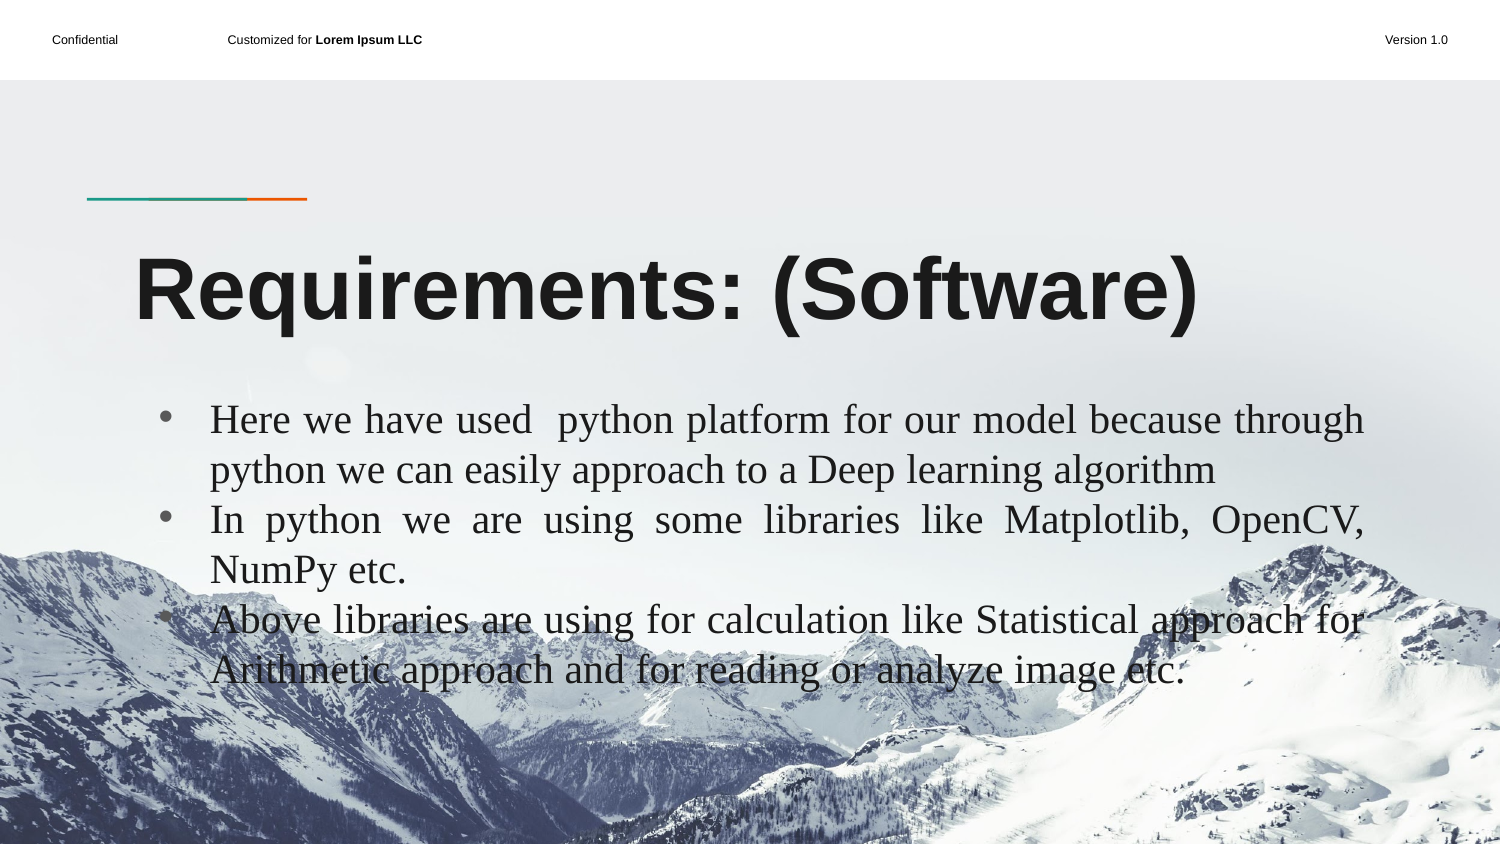

# Requirements: (Software)
Here we have used  python platform for our model because through python we can easily approach to a Deep learning algorithm
In python we are using some libraries like Matplotlib, OpenCV, NumPy etc.
Above libraries are using for calculation like Statistical approach for Arithmetic approach and for reading or analyze image etc.